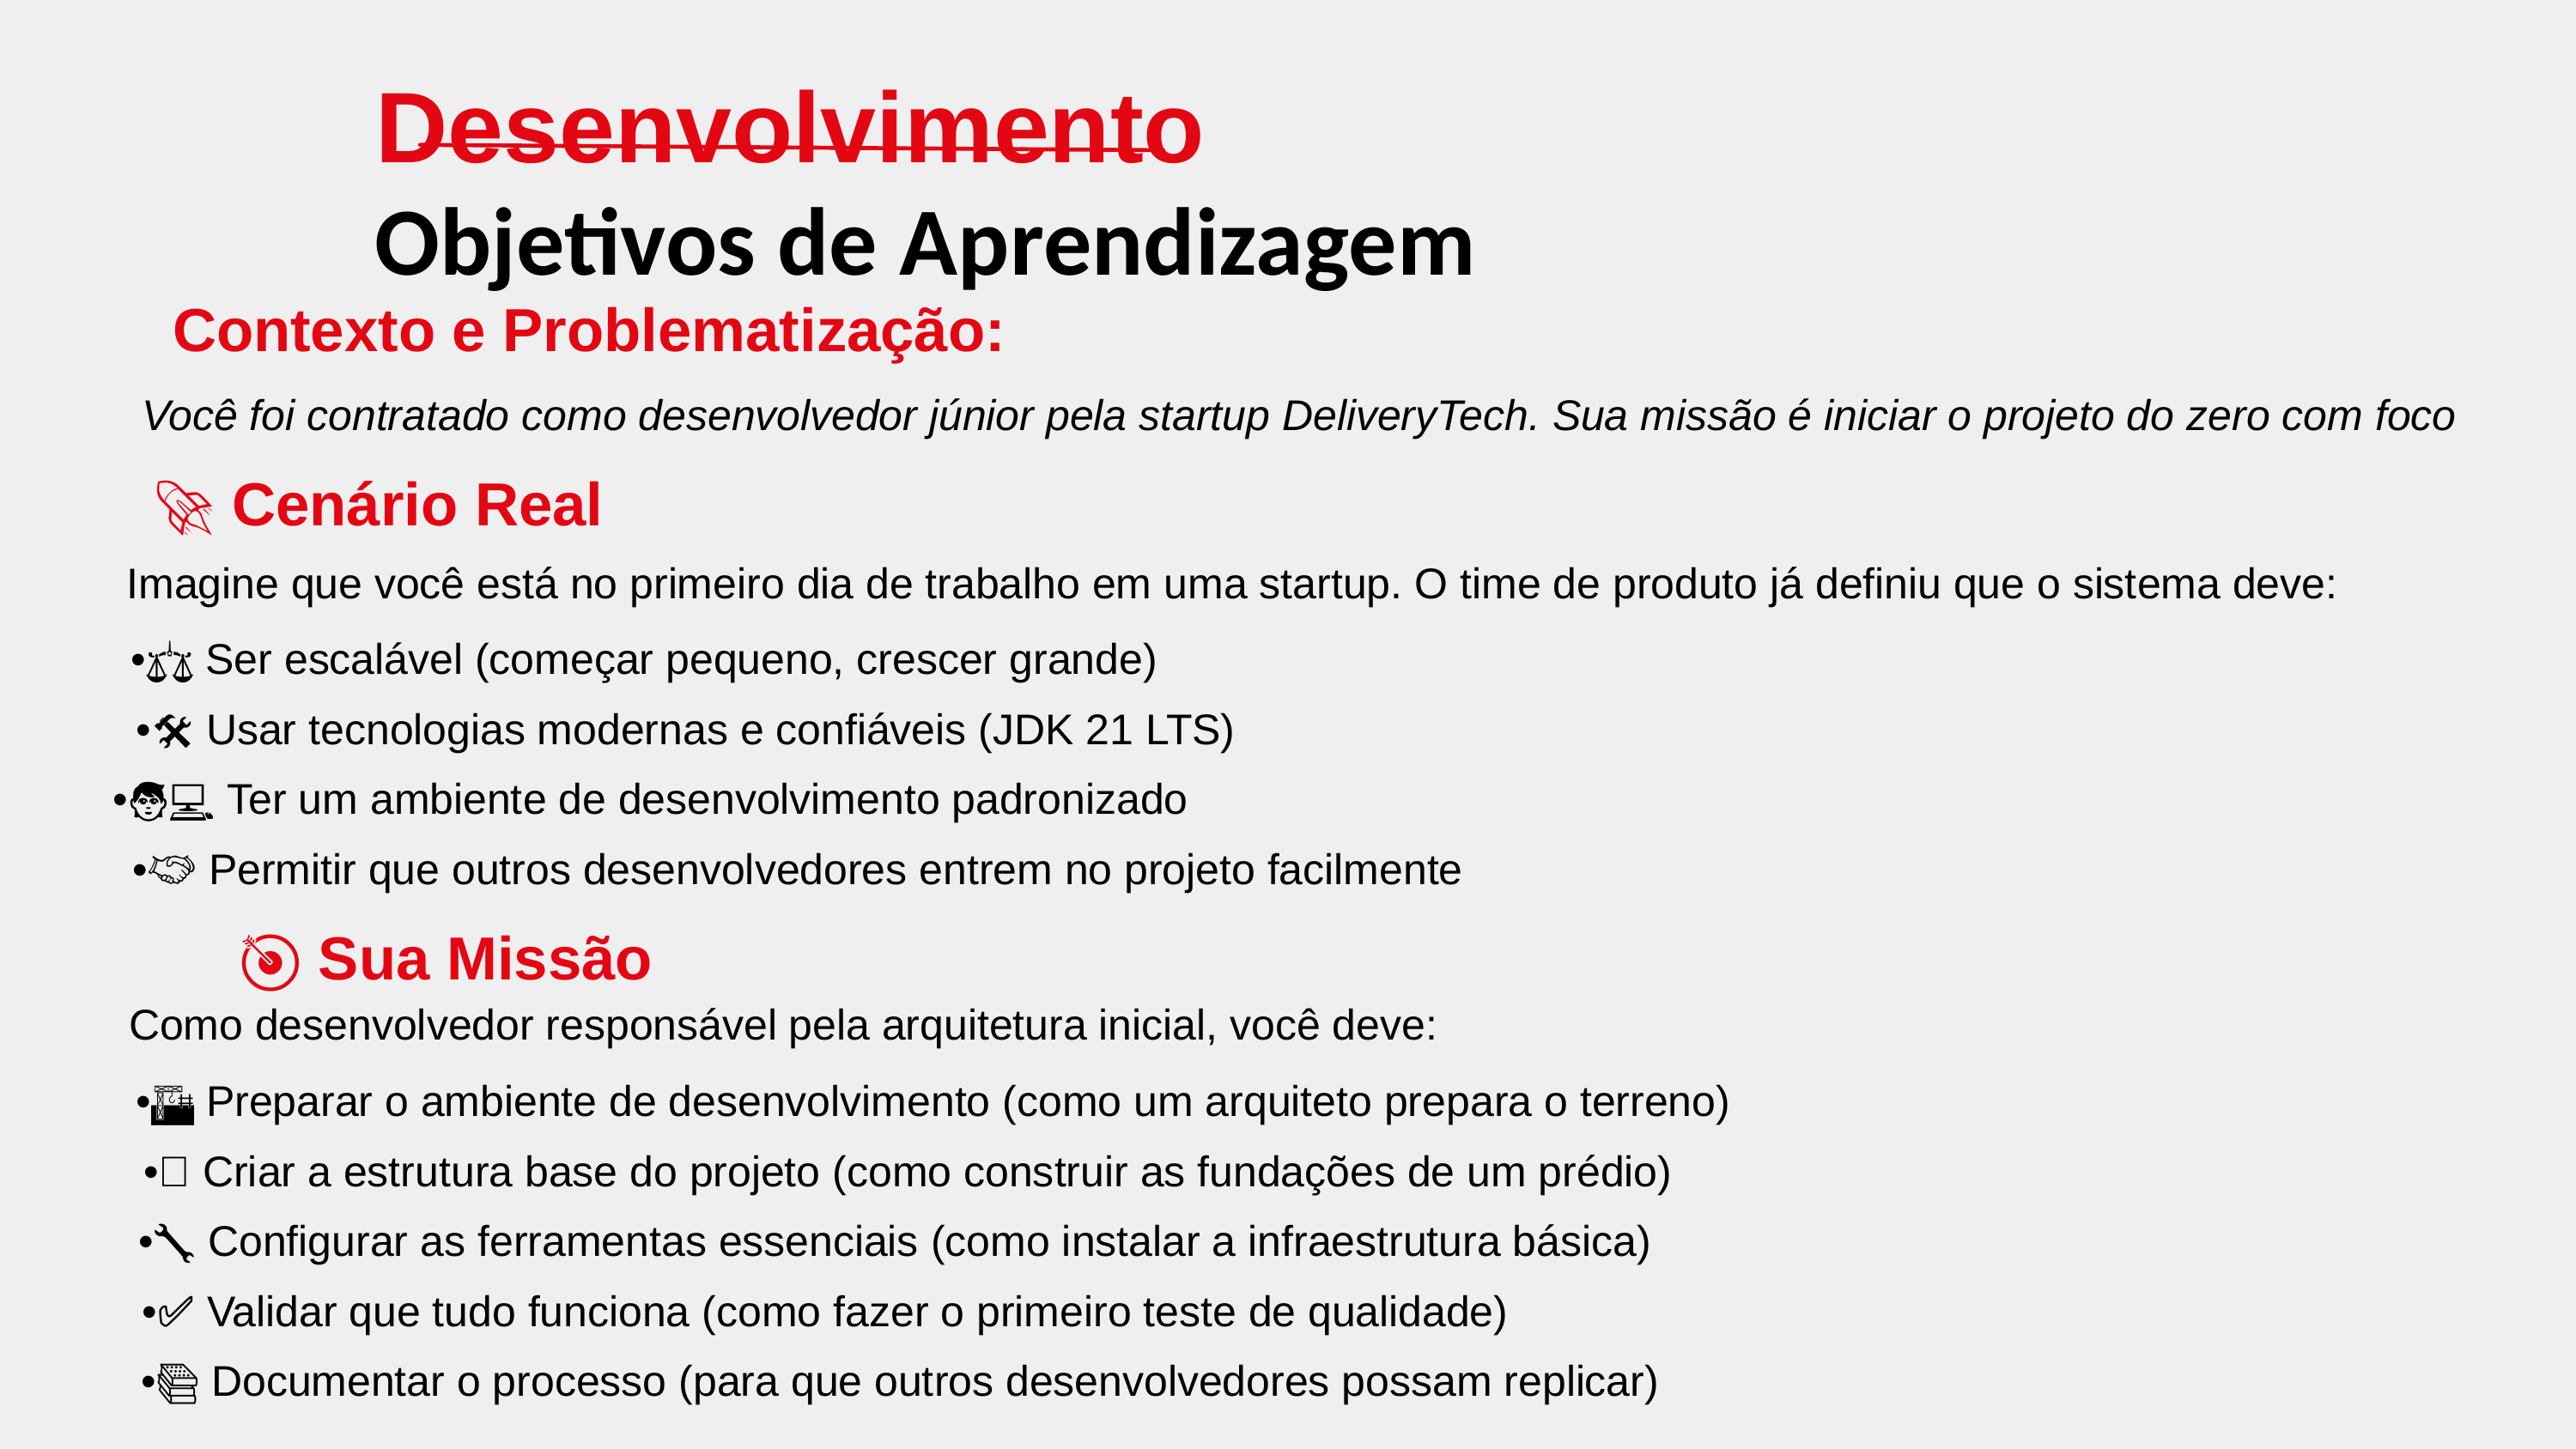

Desenvolvimento
Objetivos de Aprendizagem
Contexto e Problematização:
Você foi contratado como desenvolvedor júnior pela startup DeliveryTech. Sua missão é iniciar o projeto do zero com foco
🚀 Cenário Real
Imagine que você está no primeiro dia de trabalho em uma startup. O time de produto já definiu que o sistema deve:
•⚖️ Ser escalável (começar pequeno, crescer grande)
•🛠️ Usar tecnologias modernas e confiáveis (JDK 21 LTS)
•🧑‍💻 Ter um ambiente de desenvolvimento padronizado
•🤝 Permitir que outros desenvolvedores entrem no projeto facilmente
🎯 Sua Missão
Como desenvolvedor responsável pela arquitetura inicial, você deve:
•🏗️ Preparar o ambiente de desenvolvimento (como um arquiteto prepara o terreno)

•🧱 Criar a estrutura base do projeto (como construir as fundações de um prédio)

•🔧 Configurar as ferramentas essenciais (como instalar a infraestrutura básica)
•✅ Validar que tudo funciona (como fazer o primeiro teste de qualidade)
•📚 Documentar o processo (para que outros desenvolvedores possam replicar)